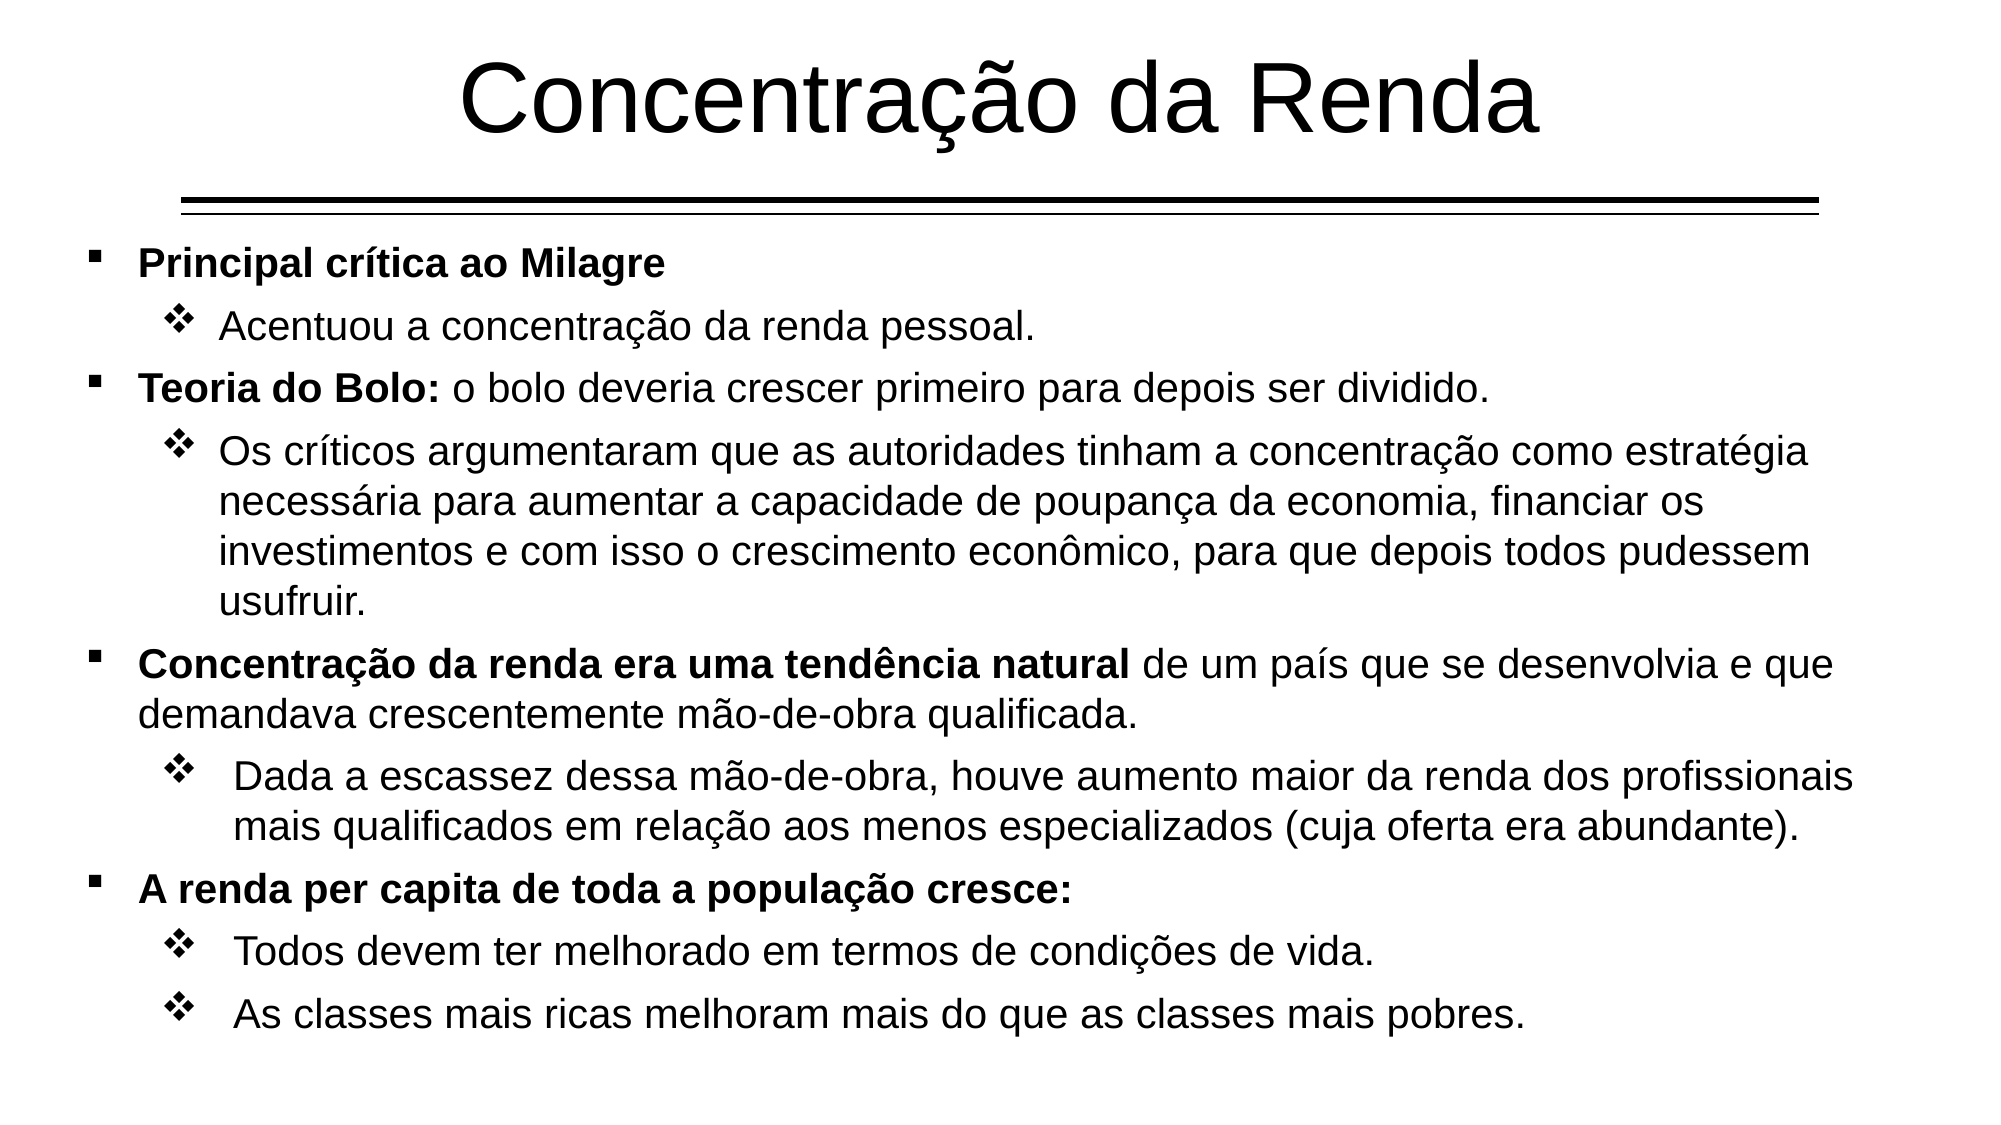

Concentração da Renda
44
Principal crítica ao Milagre
Acentuou a concentração da renda pessoal.
Teoria do Bolo: o bolo deveria crescer primeiro para depois ser dividido.
Os críticos argumentaram que as autoridades tinham a concentração como estratégia necessária para aumentar a capacidade de poupança da economia, financiar os investimentos e com isso o crescimento econômico, para que depois todos pudessem usufruir.
Concentração da renda era uma tendência natural de um país que se desenvolvia e que demandava crescentemente mão-de-obra qualificada.
Dada a escassez dessa mão-de-obra, houve aumento maior da renda dos profissionais mais qualificados em relação aos menos especializados (cuja oferta era abundante).
A renda per capita de toda a população cresce:
Todos devem ter melhorado em termos de condições de vida.
As classes mais ricas melhoram mais do que as classes mais pobres.